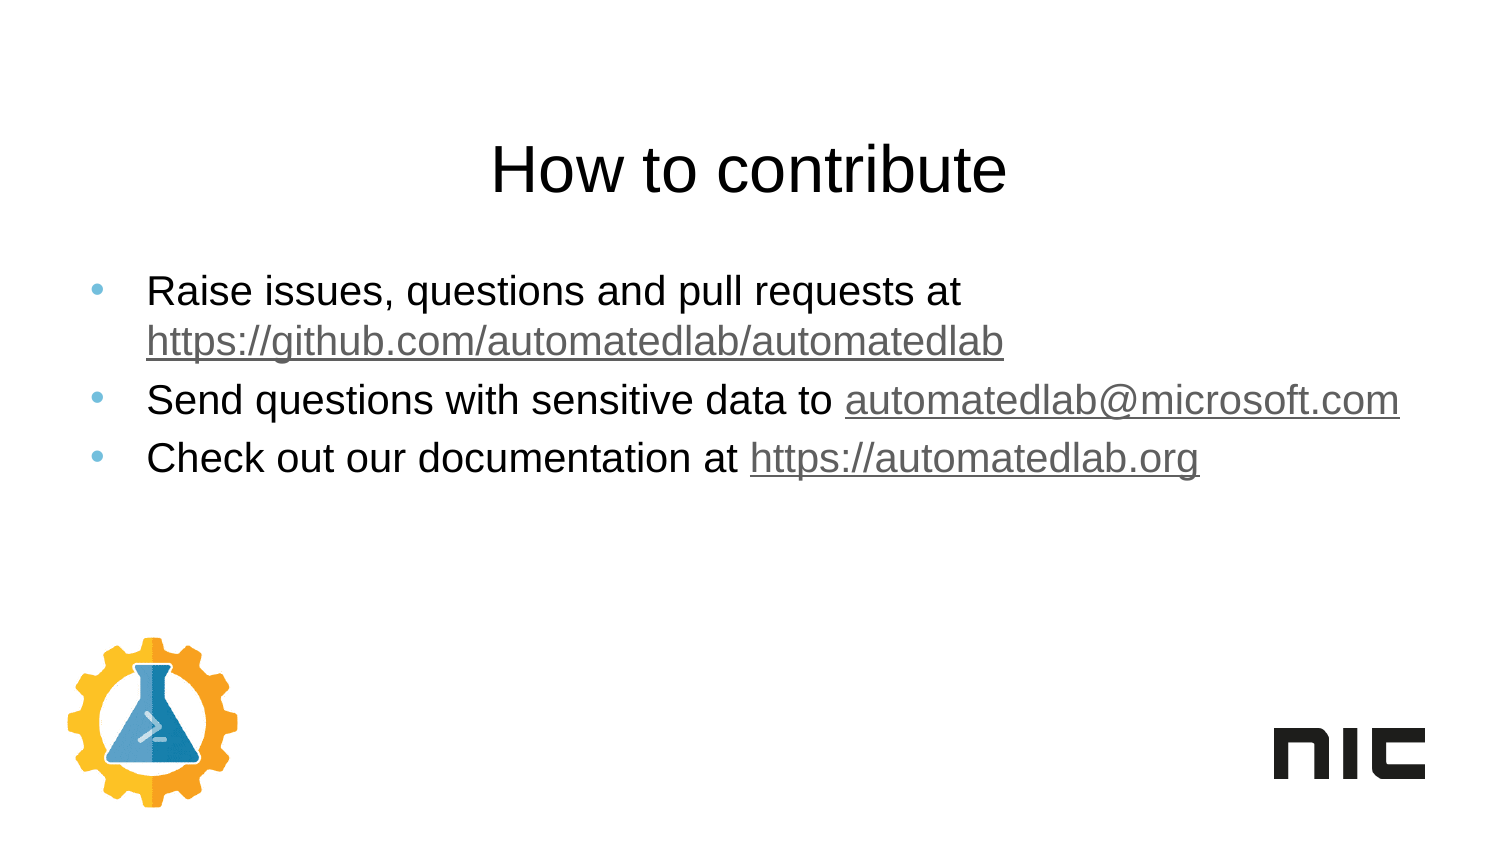

# How to contribute
Raise issues, questions and pull requests at https://github.com/automatedlab/automatedlab
Send questions with sensitive data to automatedlab@microsoft.com
Check out our documentation at https://automatedlab.org